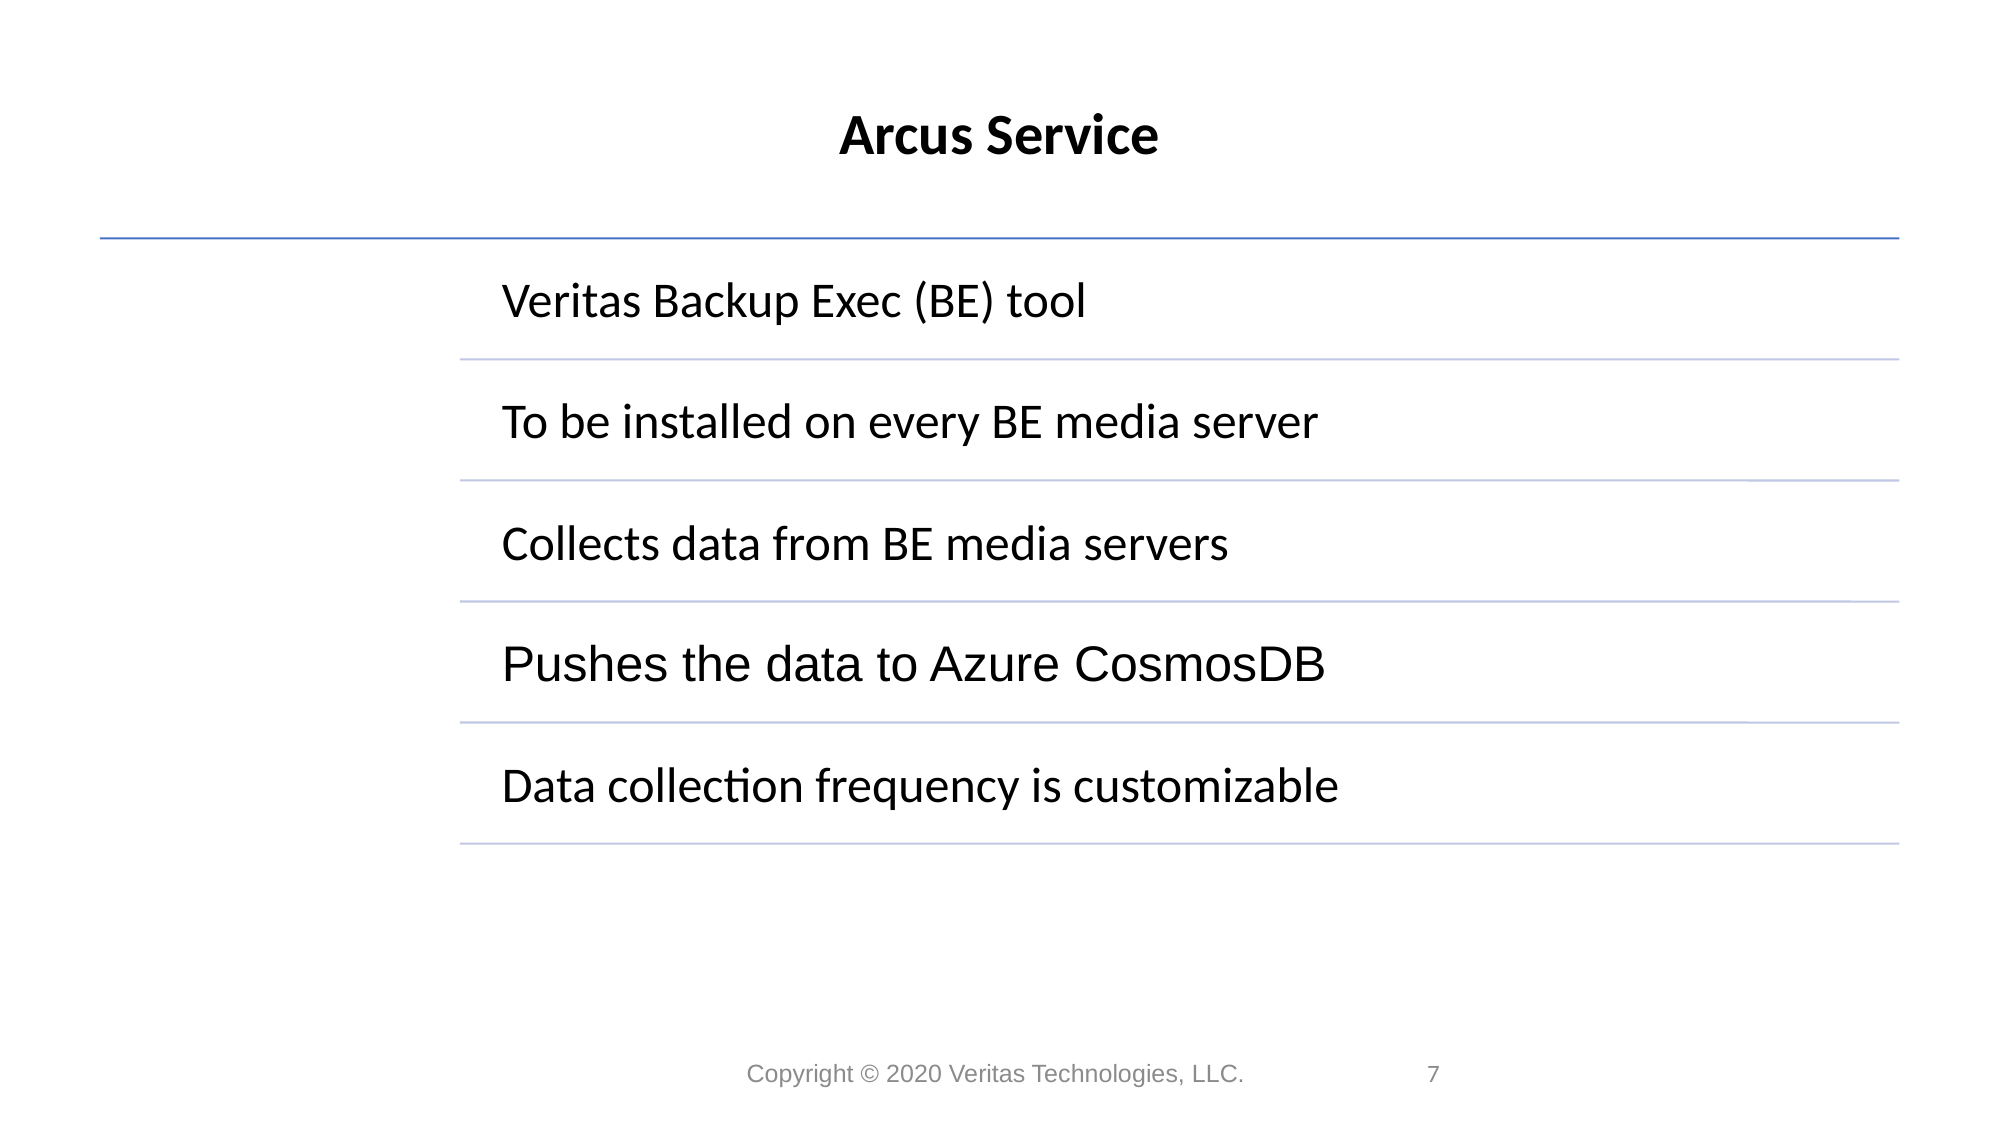

Arcus Service

Veritas Backup Exec (BE) tool
To be installed on every BE media server
Collects data from BE media servers
Pushes the data to Azure CosmosDB
Data collection frequency is customizable

Copyright © 2020 Veritas Technologies, LLC.
7